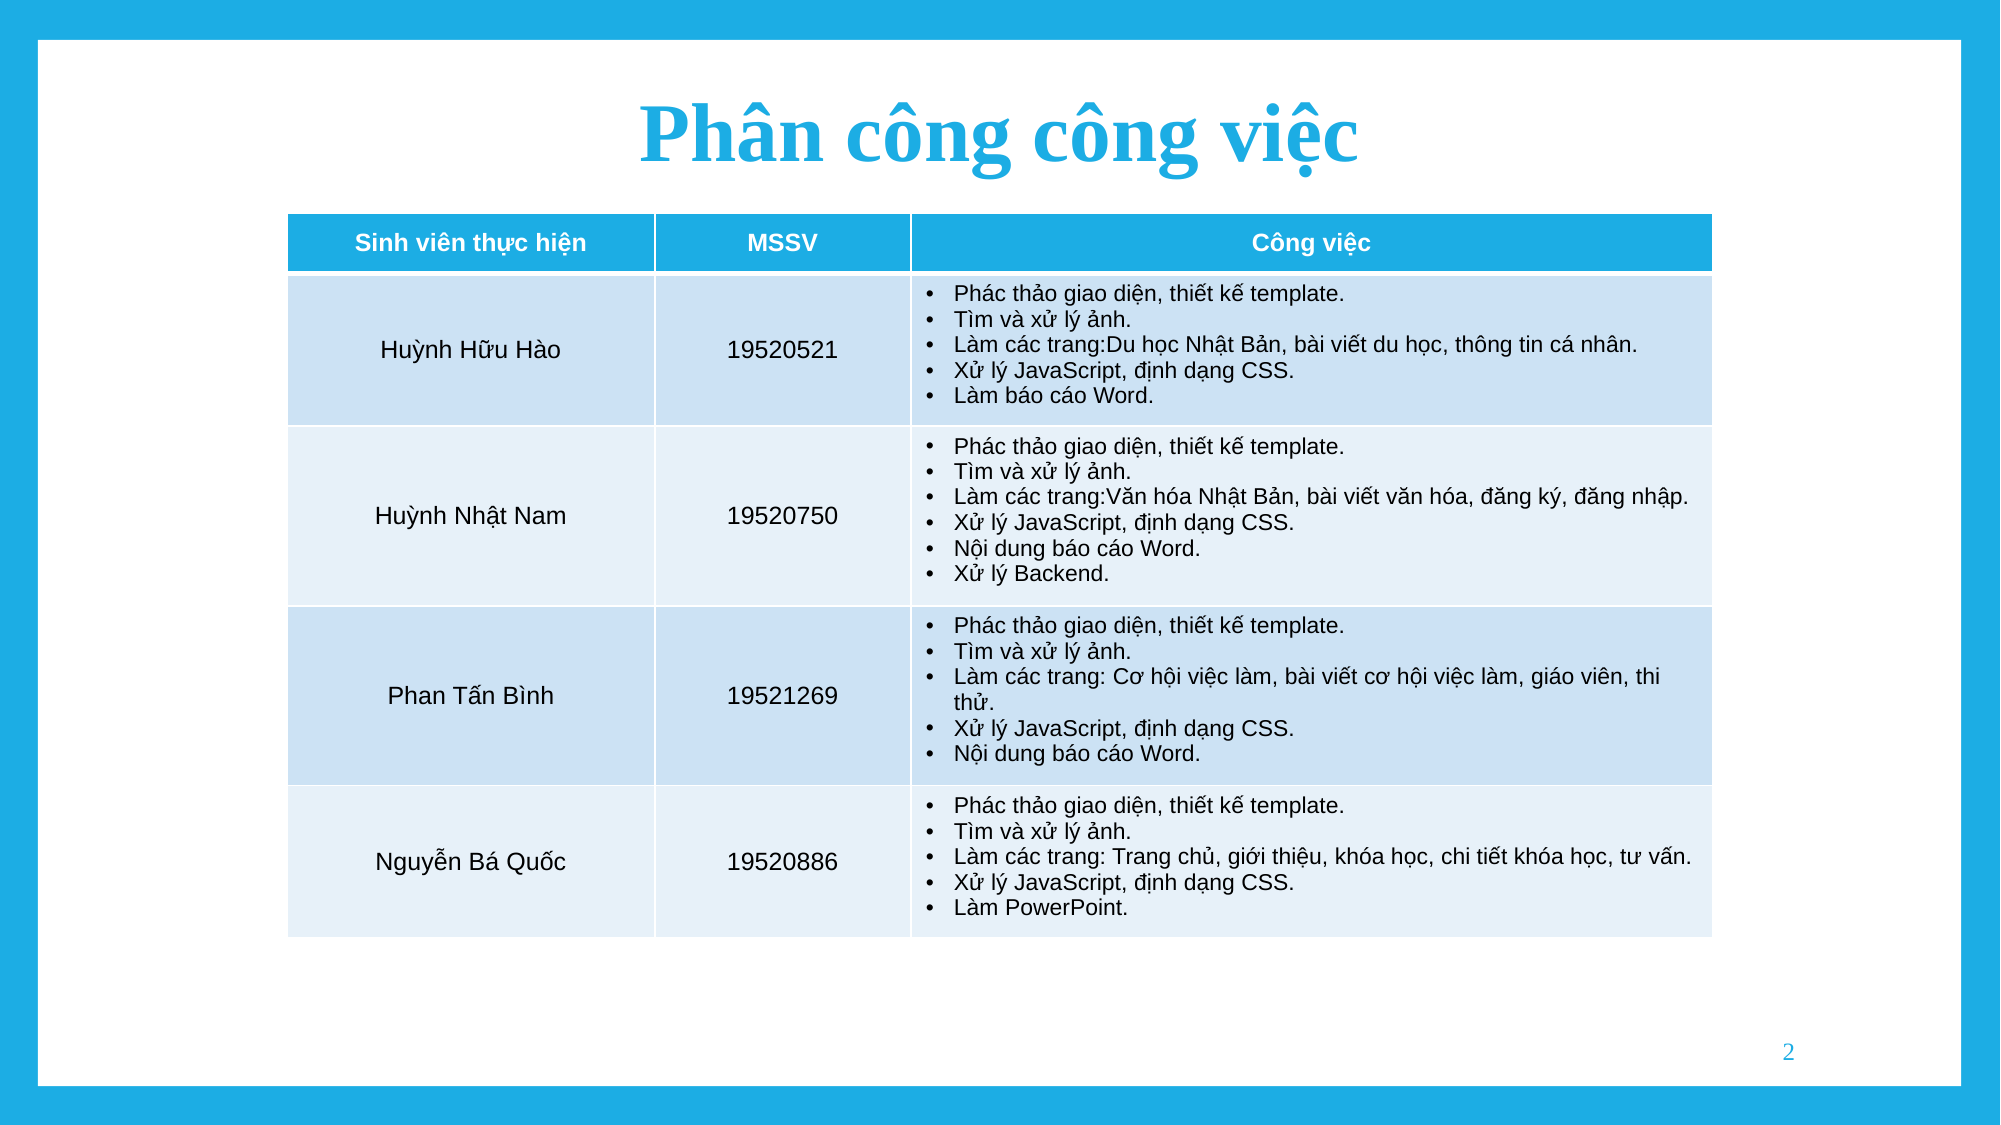

# Phân công công việc
| Sinh viên thực hiện | MSSV | Công việc |
| --- | --- | --- |
| Huỳnh Hữu Hào | 19520521 | Phác thảo giao diện, thiết kế template. Tìm và xử lý ảnh. Làm các trang:Du học Nhật Bản, bài viết du học, thông tin cá nhân. Xử lý JavaScript, định dạng CSS. Làm báo cáo Word. |
| Huỳnh Nhật Nam | 19520750 | Phác thảo giao diện, thiết kế template. Tìm và xử lý ảnh. Làm các trang:Văn hóa Nhật Bản, bài viết văn hóa, đăng ký, đăng nhập. Xử lý JavaScript, định dạng CSS. Nội dung báo cáo Word. Xử lý Backend. |
| Phan Tấn Bình | 19521269 | Phác thảo giao diện, thiết kế template. Tìm và xử lý ảnh. Làm các trang: Cơ hội việc làm, bài viết cơ hội việc làm, giáo viên, thi thử. Xử lý JavaScript, định dạng CSS. Nội dung báo cáo Word. |
| Nguyễn Bá Quốc | 19520886 | Phác thảo giao diện, thiết kế template. Tìm và xử lý ảnh. Làm các trang: Trang chủ, giới thiệu, khóa học, chi tiết khóa học, tư vấn. Xử lý JavaScript, định dạng CSS. Làm PowerPoint. |

2